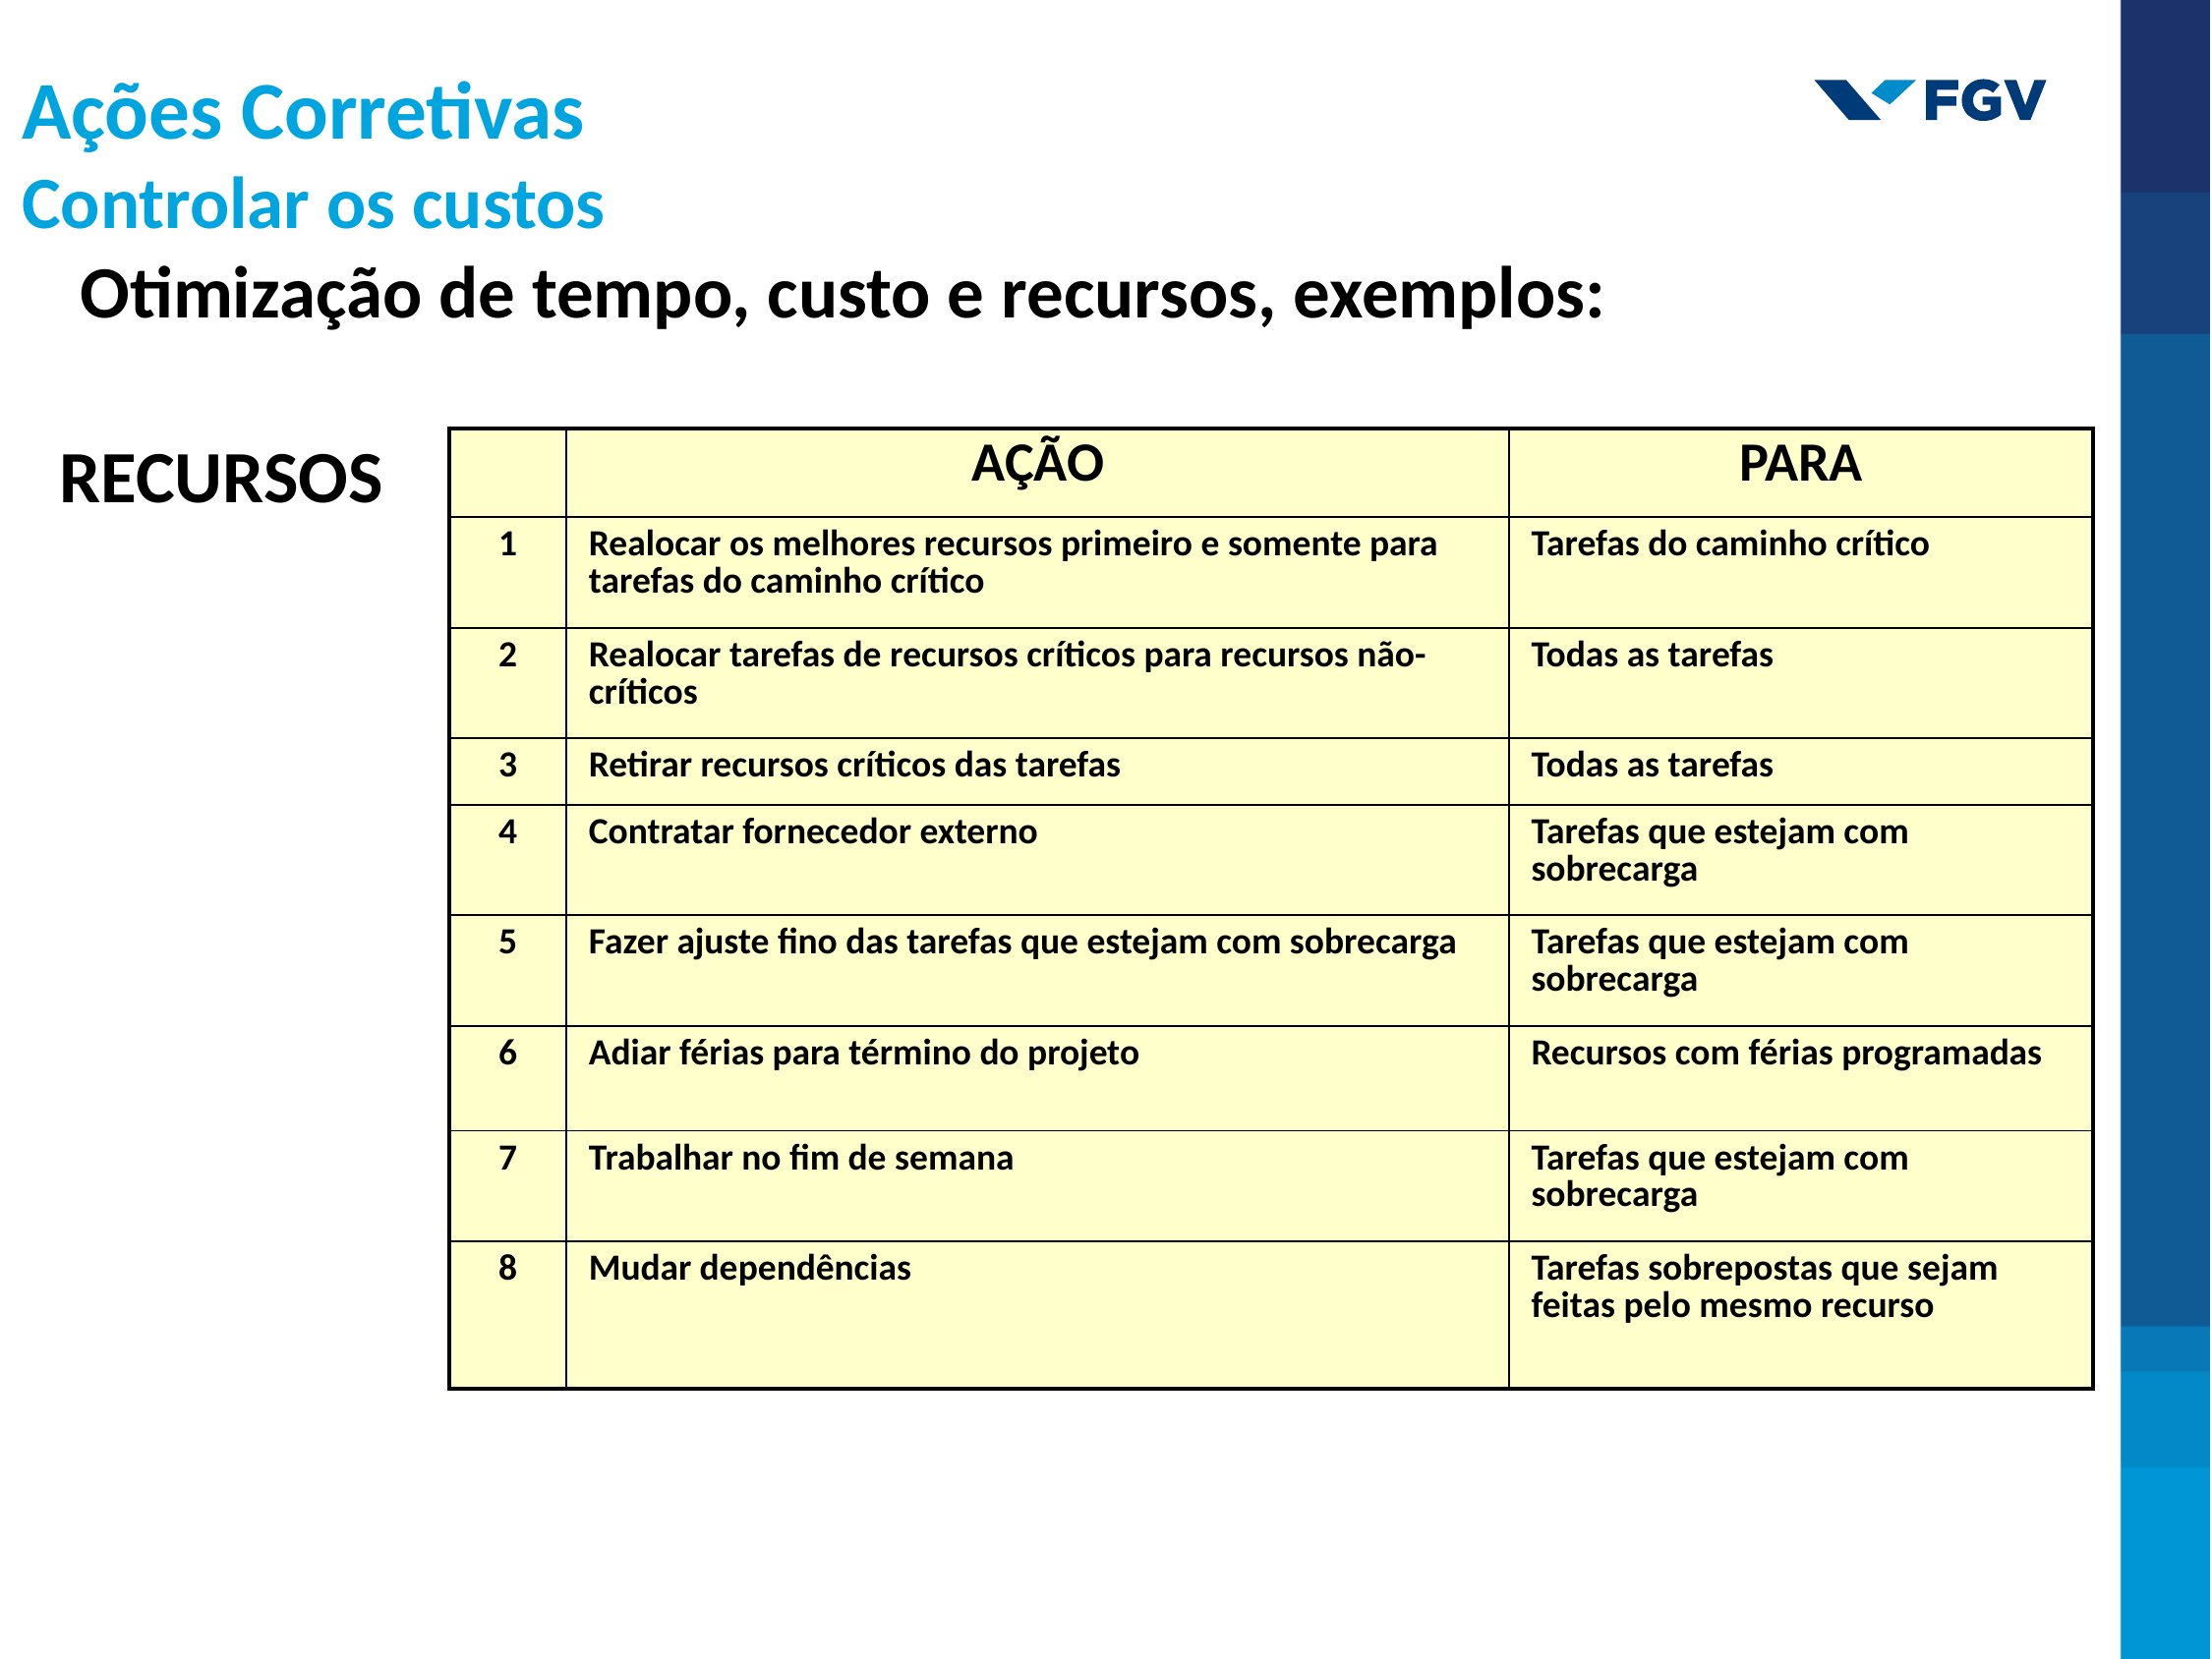

Ações Corretivas
Controlar os custos
Otimização de tempo, custo e recursos, exemplos:
RECURSOS
|  | AÇÃO | PARA |
| --- | --- | --- |
| 1 | Realocar os melhores recursos primeiro e somente para tarefas do caminho crítico | Tarefas do caminho crítico |
| 2 | Realocar tarefas de recursos críticos para recursos não-críticos | Todas as tarefas |
| 3 | Retirar recursos críticos das tarefas | Todas as tarefas |
| 4 | Contratar fornecedor externo | Tarefas que estejam com sobrecarga |
| 5 | Fazer ajuste fino das tarefas que estejam com sobrecarga | Tarefas que estejam com sobrecarga |
| 6 | Adiar férias para término do projeto | Recursos com férias programadas |
| 7 | Trabalhar no fim de semana | Tarefas que estejam com sobrecarga |
| 8 | Mudar dependências | Tarefas sobrepostas que sejam feitas pelo mesmo recurso |